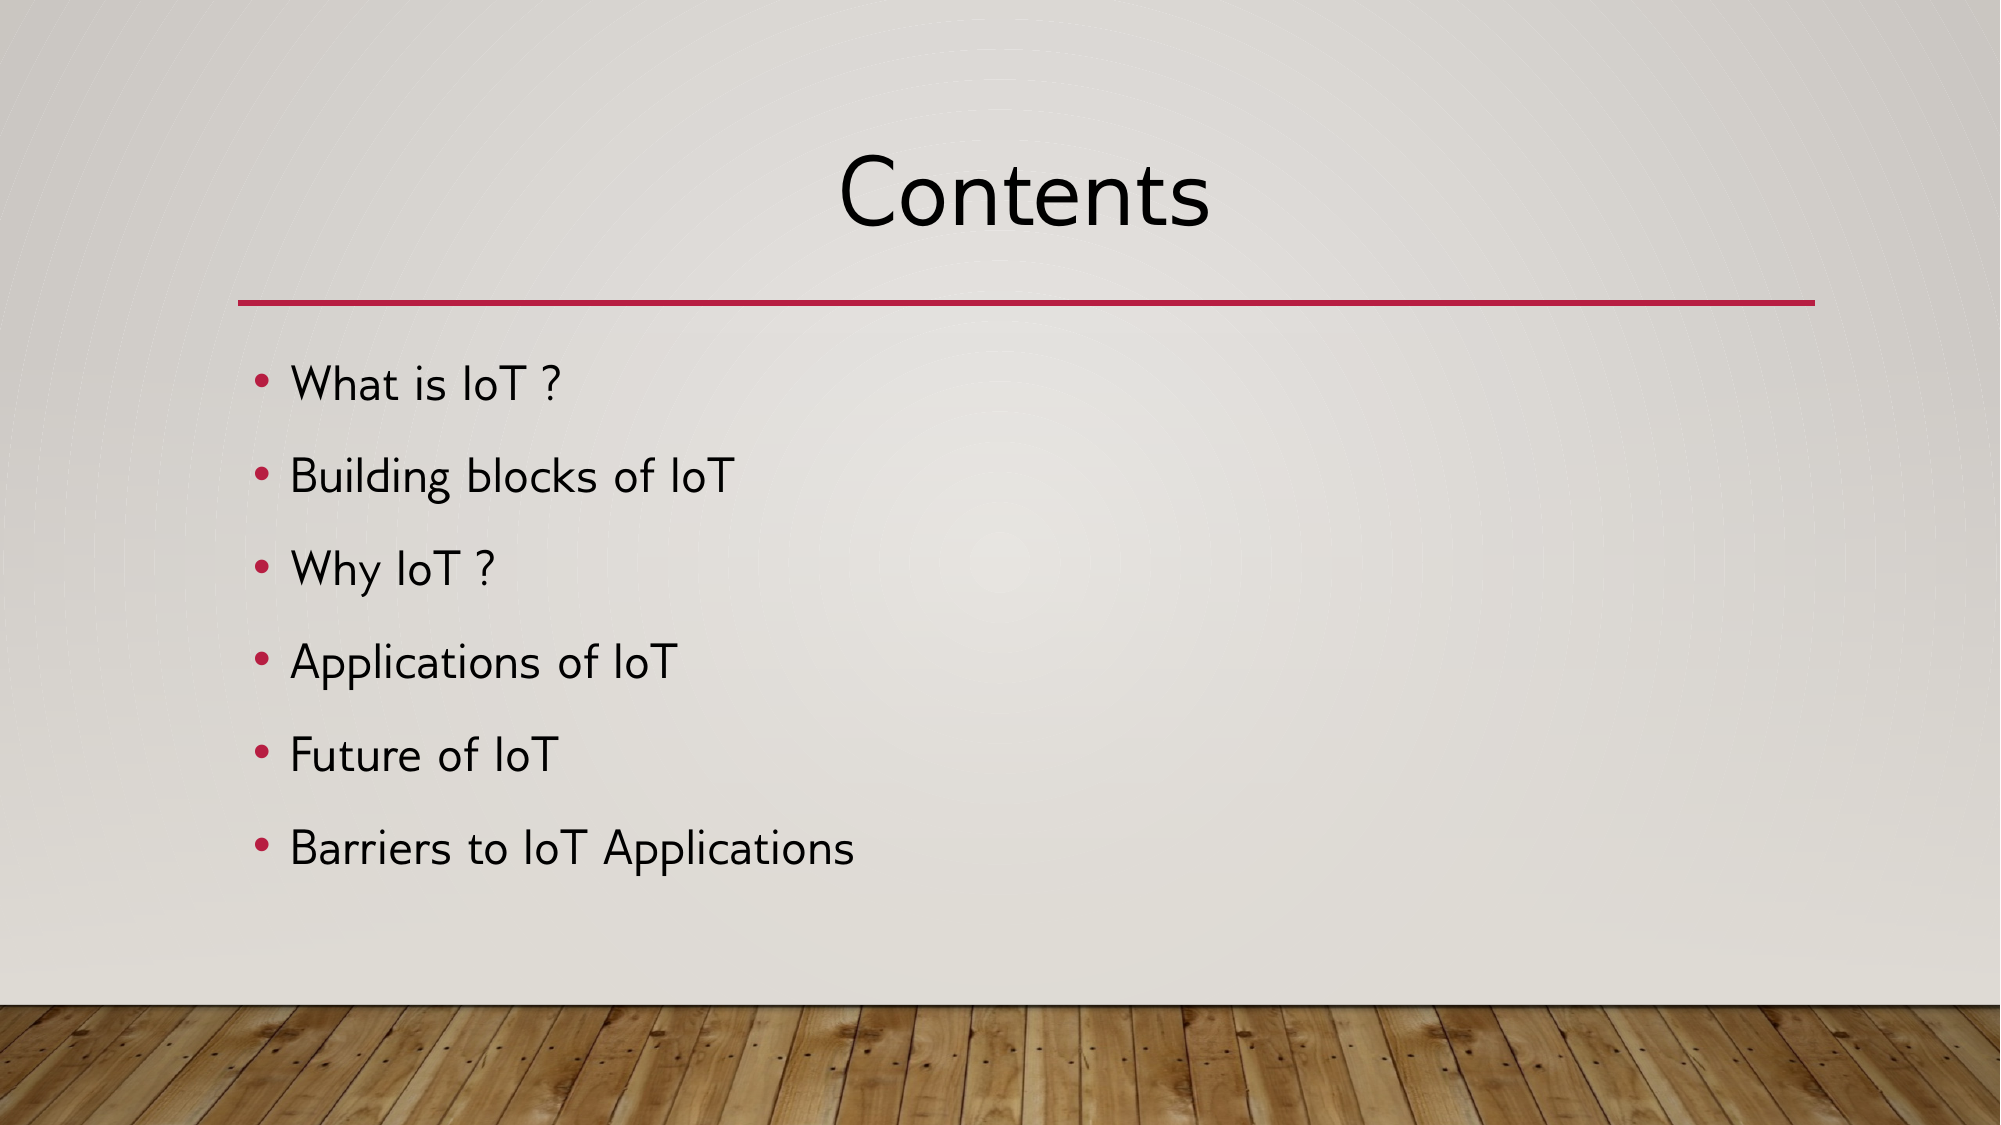

# Contents
What is IoT ?
Building blocks of IoT
Why IoT ?
Applications of IoT
Future of IoT
Barriers to IoT Applications